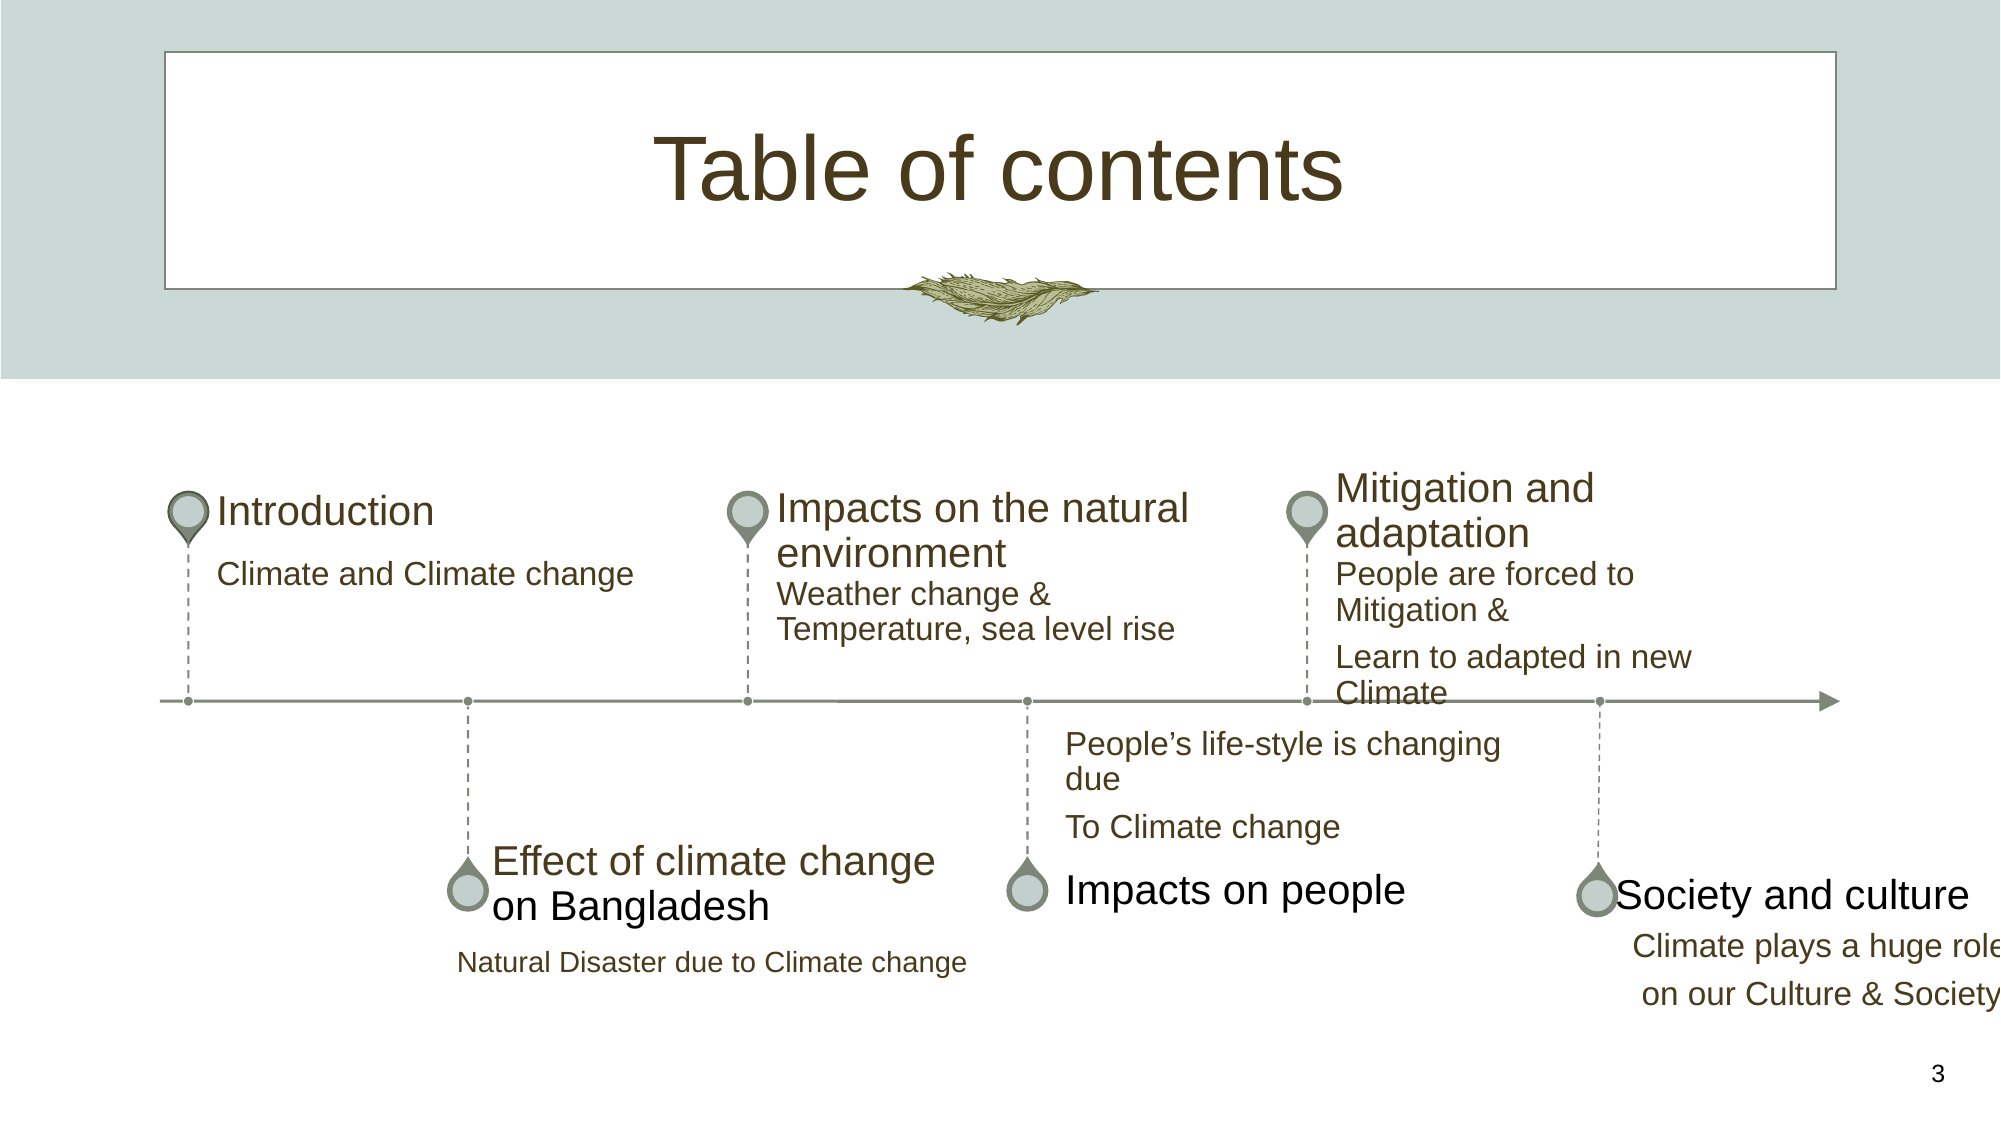

# Table of contents
Climate and Climate change
Introduction
Effect of climate change on Bangladesh
Weather change & Temperature, sea level rise
Impacts on the natural environment
People’s life-style is changing due
To Climate change
Impacts on people
People are forced to Mitigation &
Learn to adapted in new Climate
Mitigation and adaptation

Society and culture

Climate plays a huge role
 on our Culture & Society

Natural Disaster due to Climate change

3